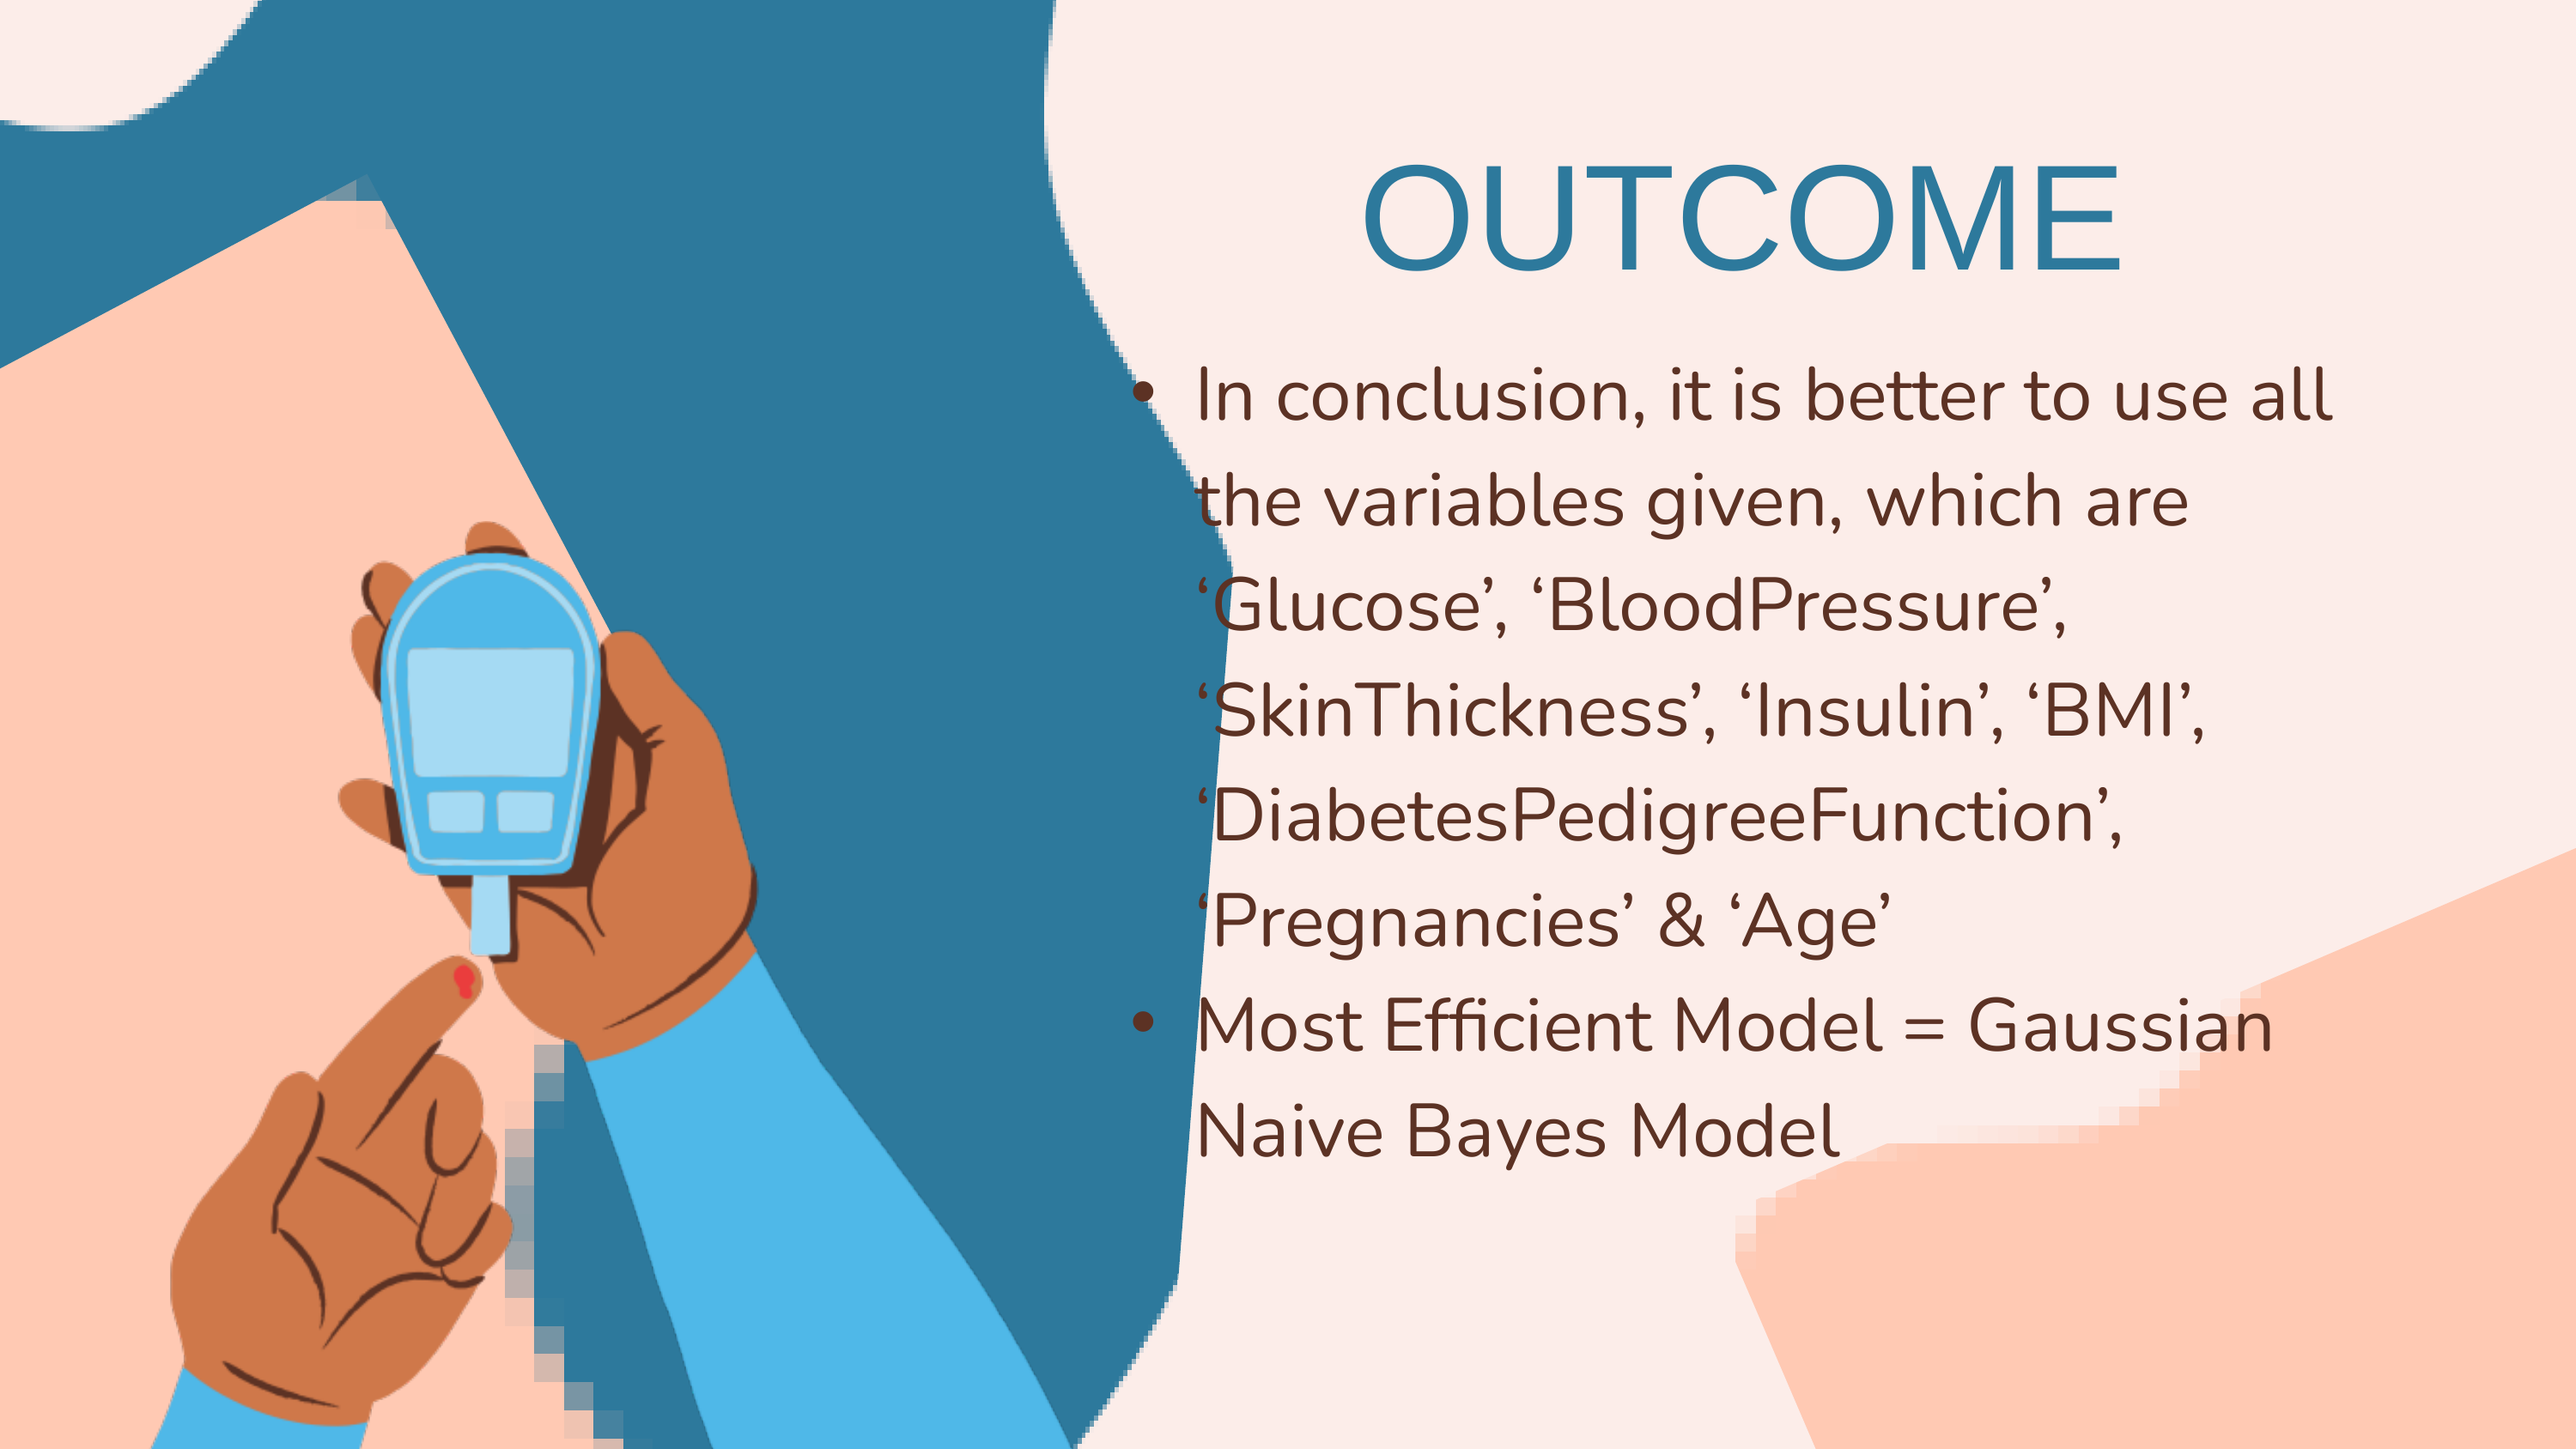

OUTCOME
In conclusion, it is better to use all the variables given, which are ‘Glucose’, ‘BloodPressure’, ‘SkinThickness’, ‘Insulin’, ‘BMI’,  ‘DiabetesPedigreeFunction’, ‘Pregnancies’ & ‘Age’
Most Efficient Model = Gaussian Naive Bayes Model